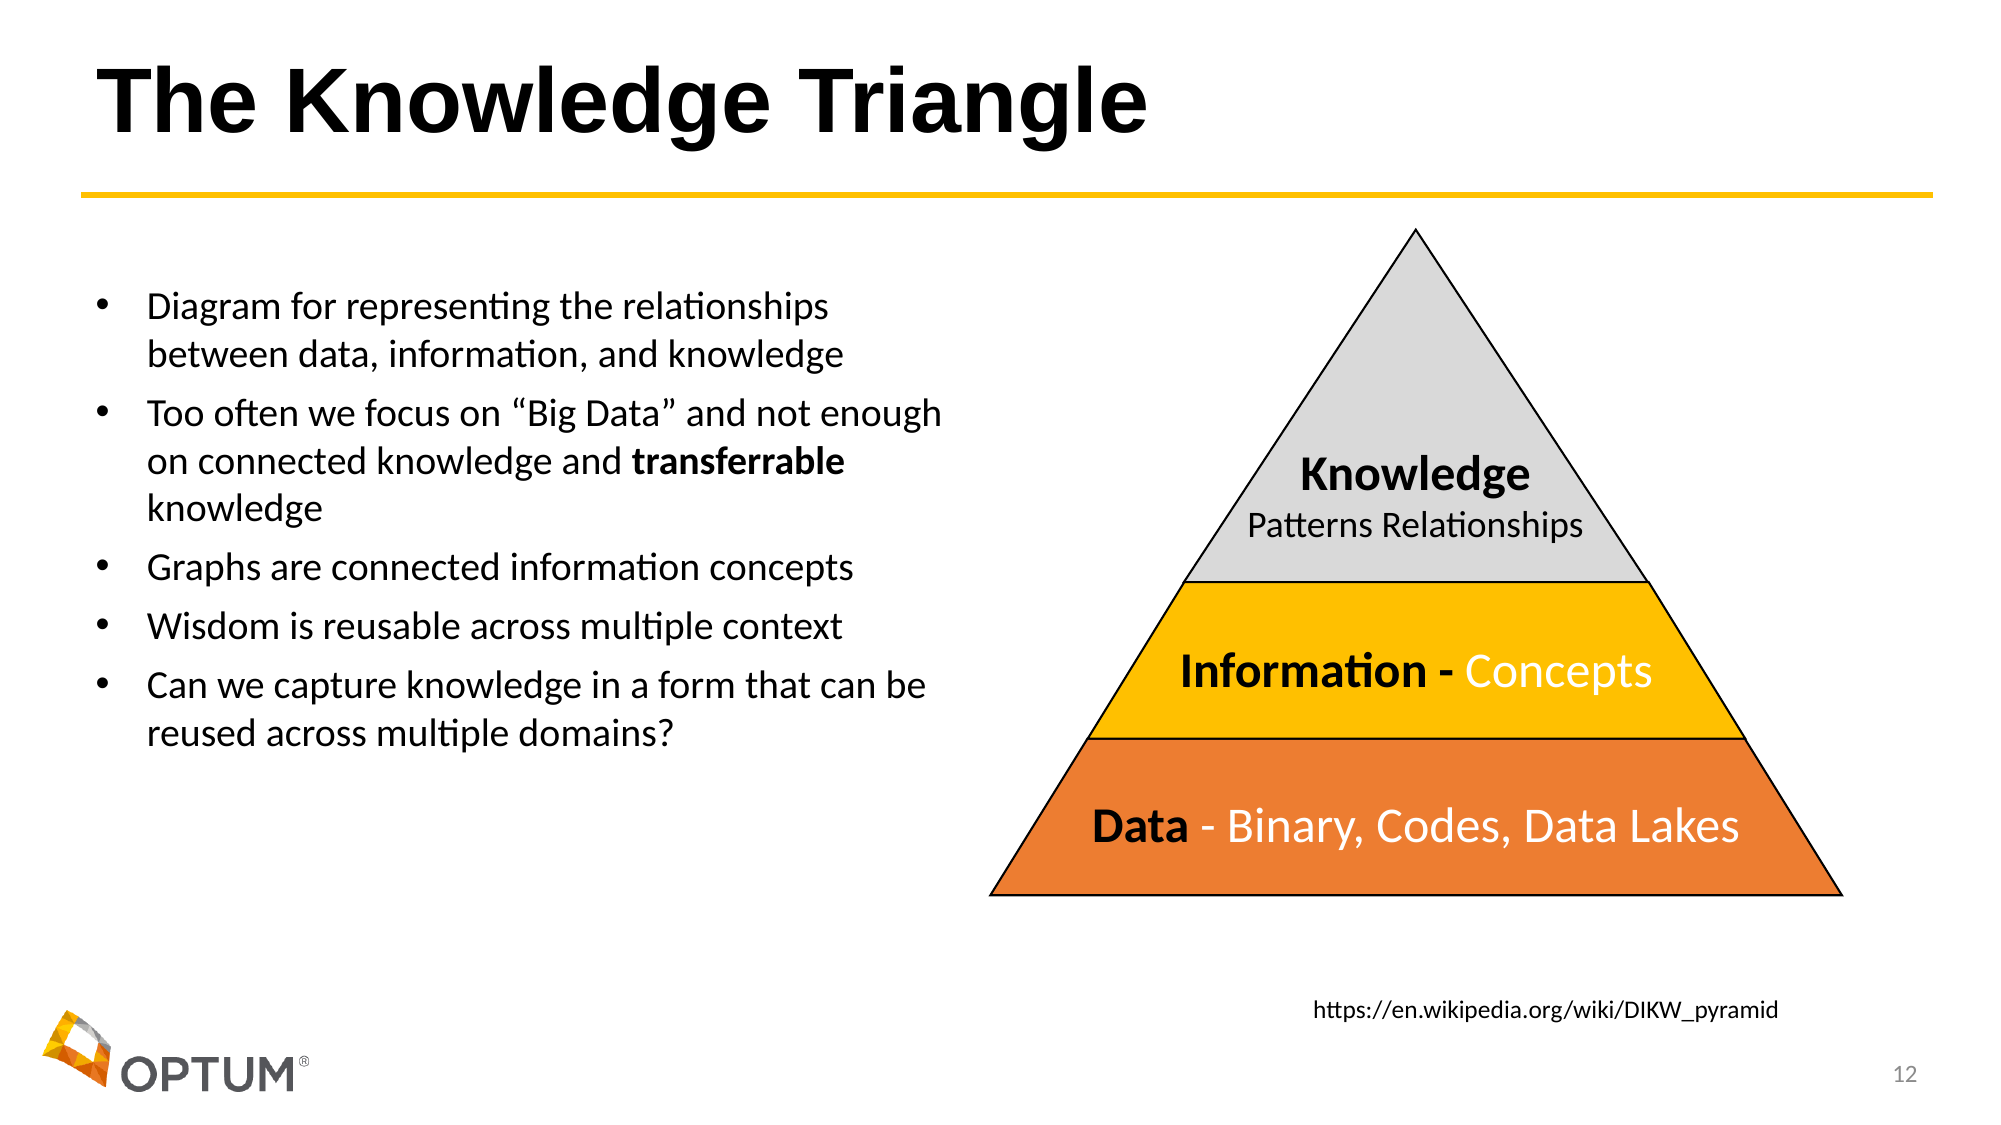

# The Knowledge Triangle

Diagram for representing the relationships between data, information, and knowledge
Too often we focus on “Big Data” and not enough on connected knowledge and transferrable knowledge
Graphs are connected information concepts
Wisdom is reusable across multiple context
Can we capture knowledge in a form that can be reused across multiple domains?

Knowledge
Patterns Relationships

Information - Concepts
Data - Binary, Codes, Data Lakes
https://en.wikipedia.org/wiki/DIKW_pyramid
12